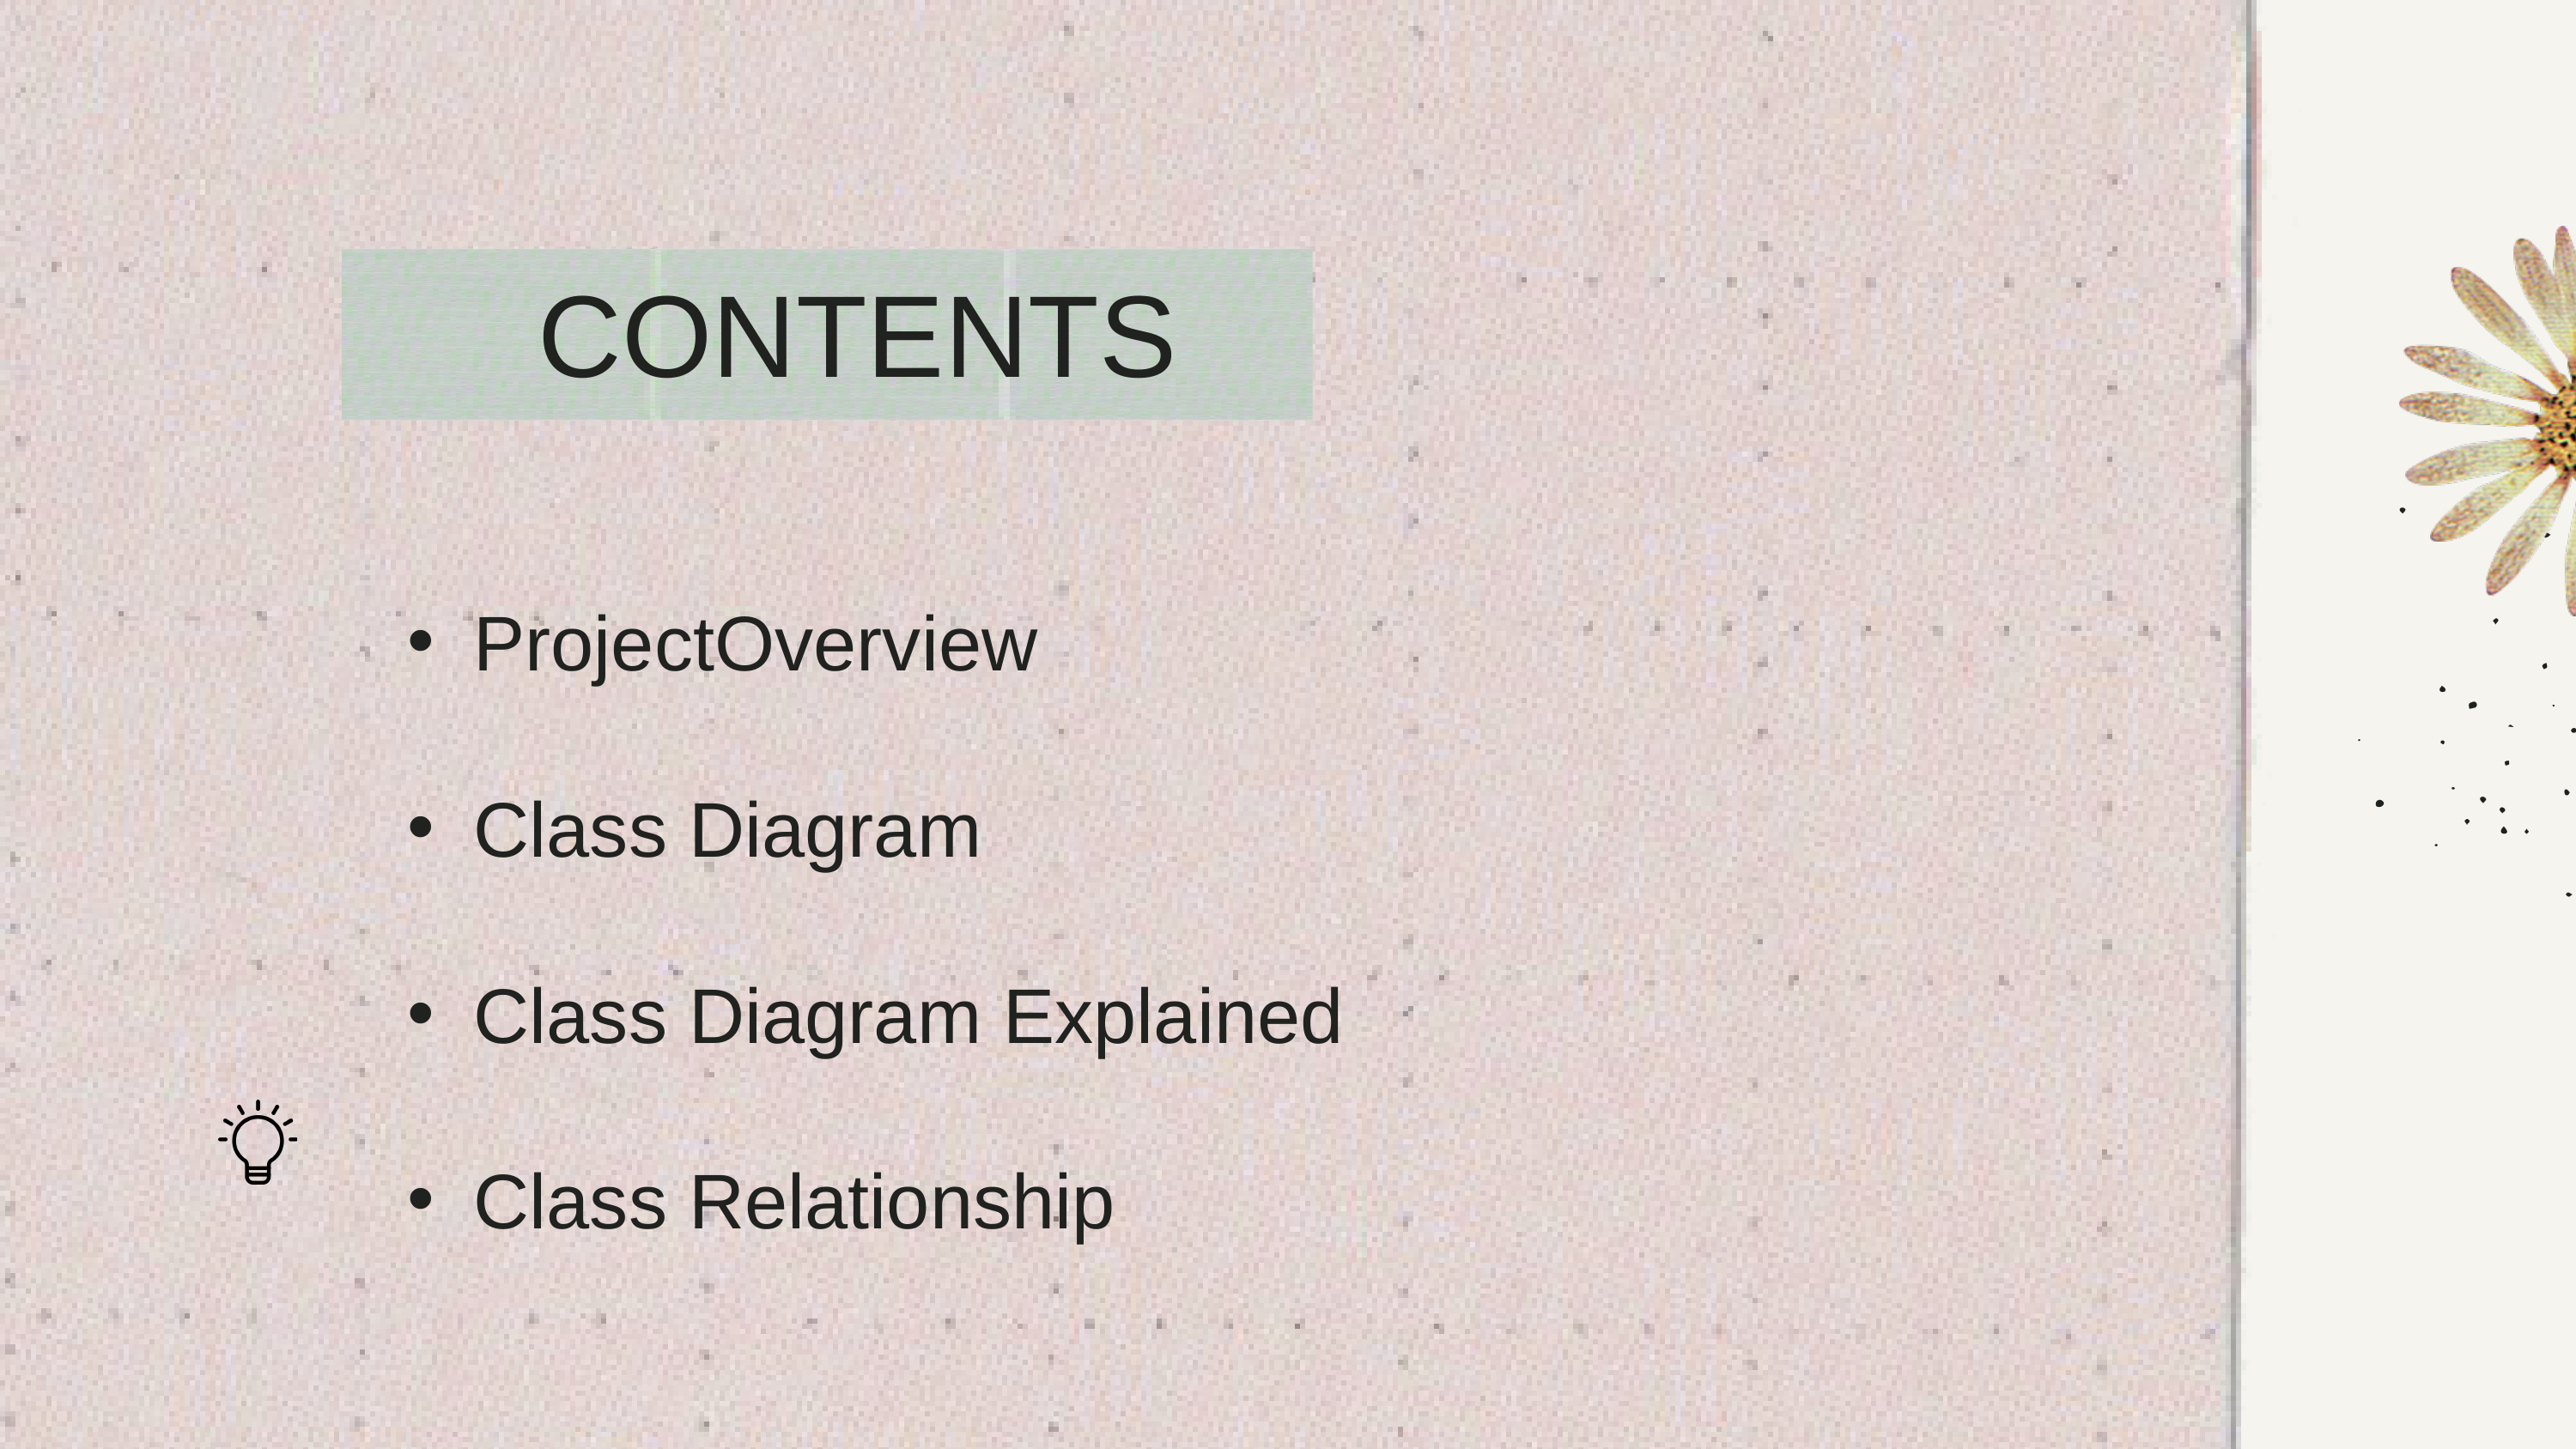

CONTENTS

ProjectOverview

Class Diagram

Class Diagram Explained

Class Relationship